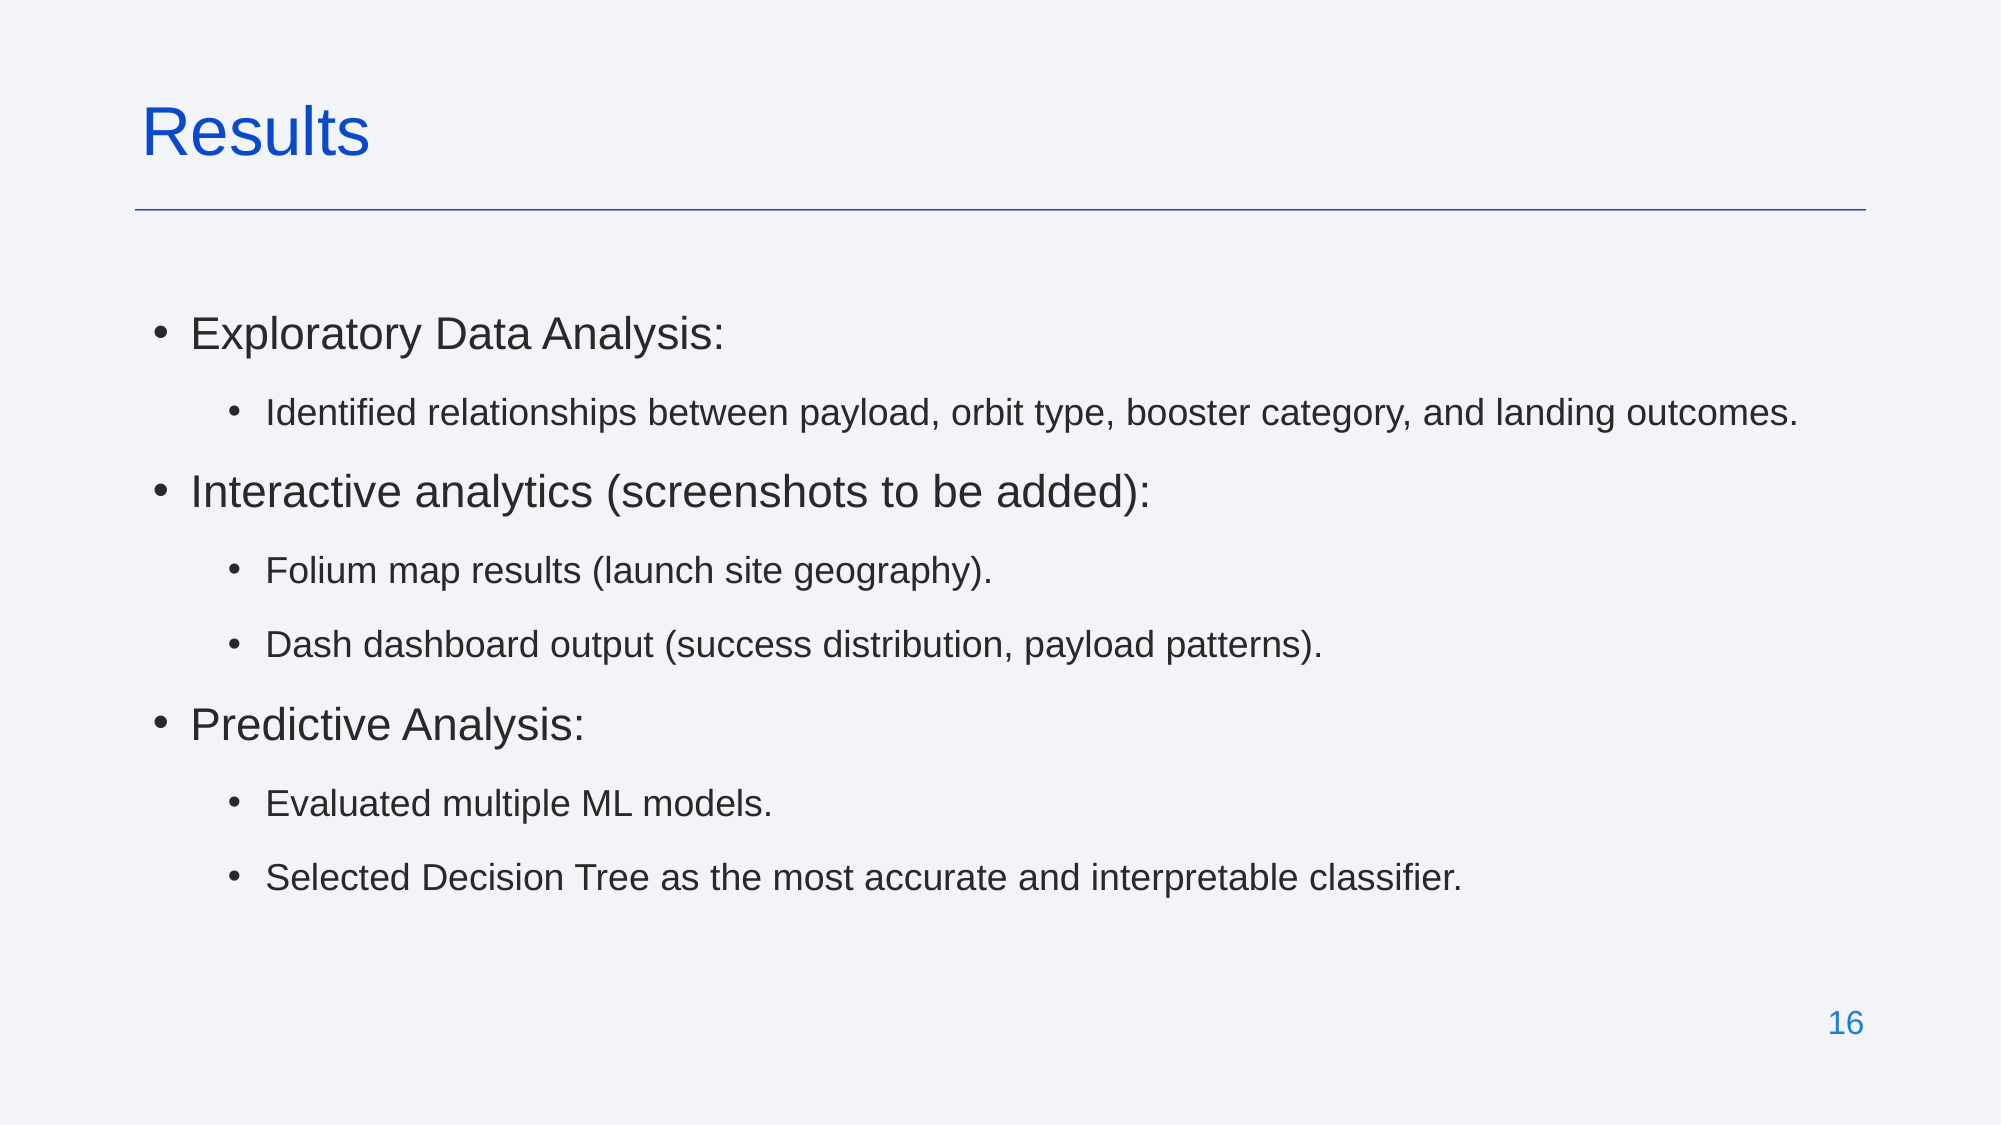

Results
Exploratory Data Analysis:
Identified relationships between payload, orbit type, booster category, and landing outcomes.
Interactive analytics (screenshots to be added):
Folium map results (launch site geography).
Dash dashboard output (success distribution, payload patterns).
Predictive Analysis:
Evaluated multiple ML models.
Selected Decision Tree as the most accurate and interpretable classifier.

16